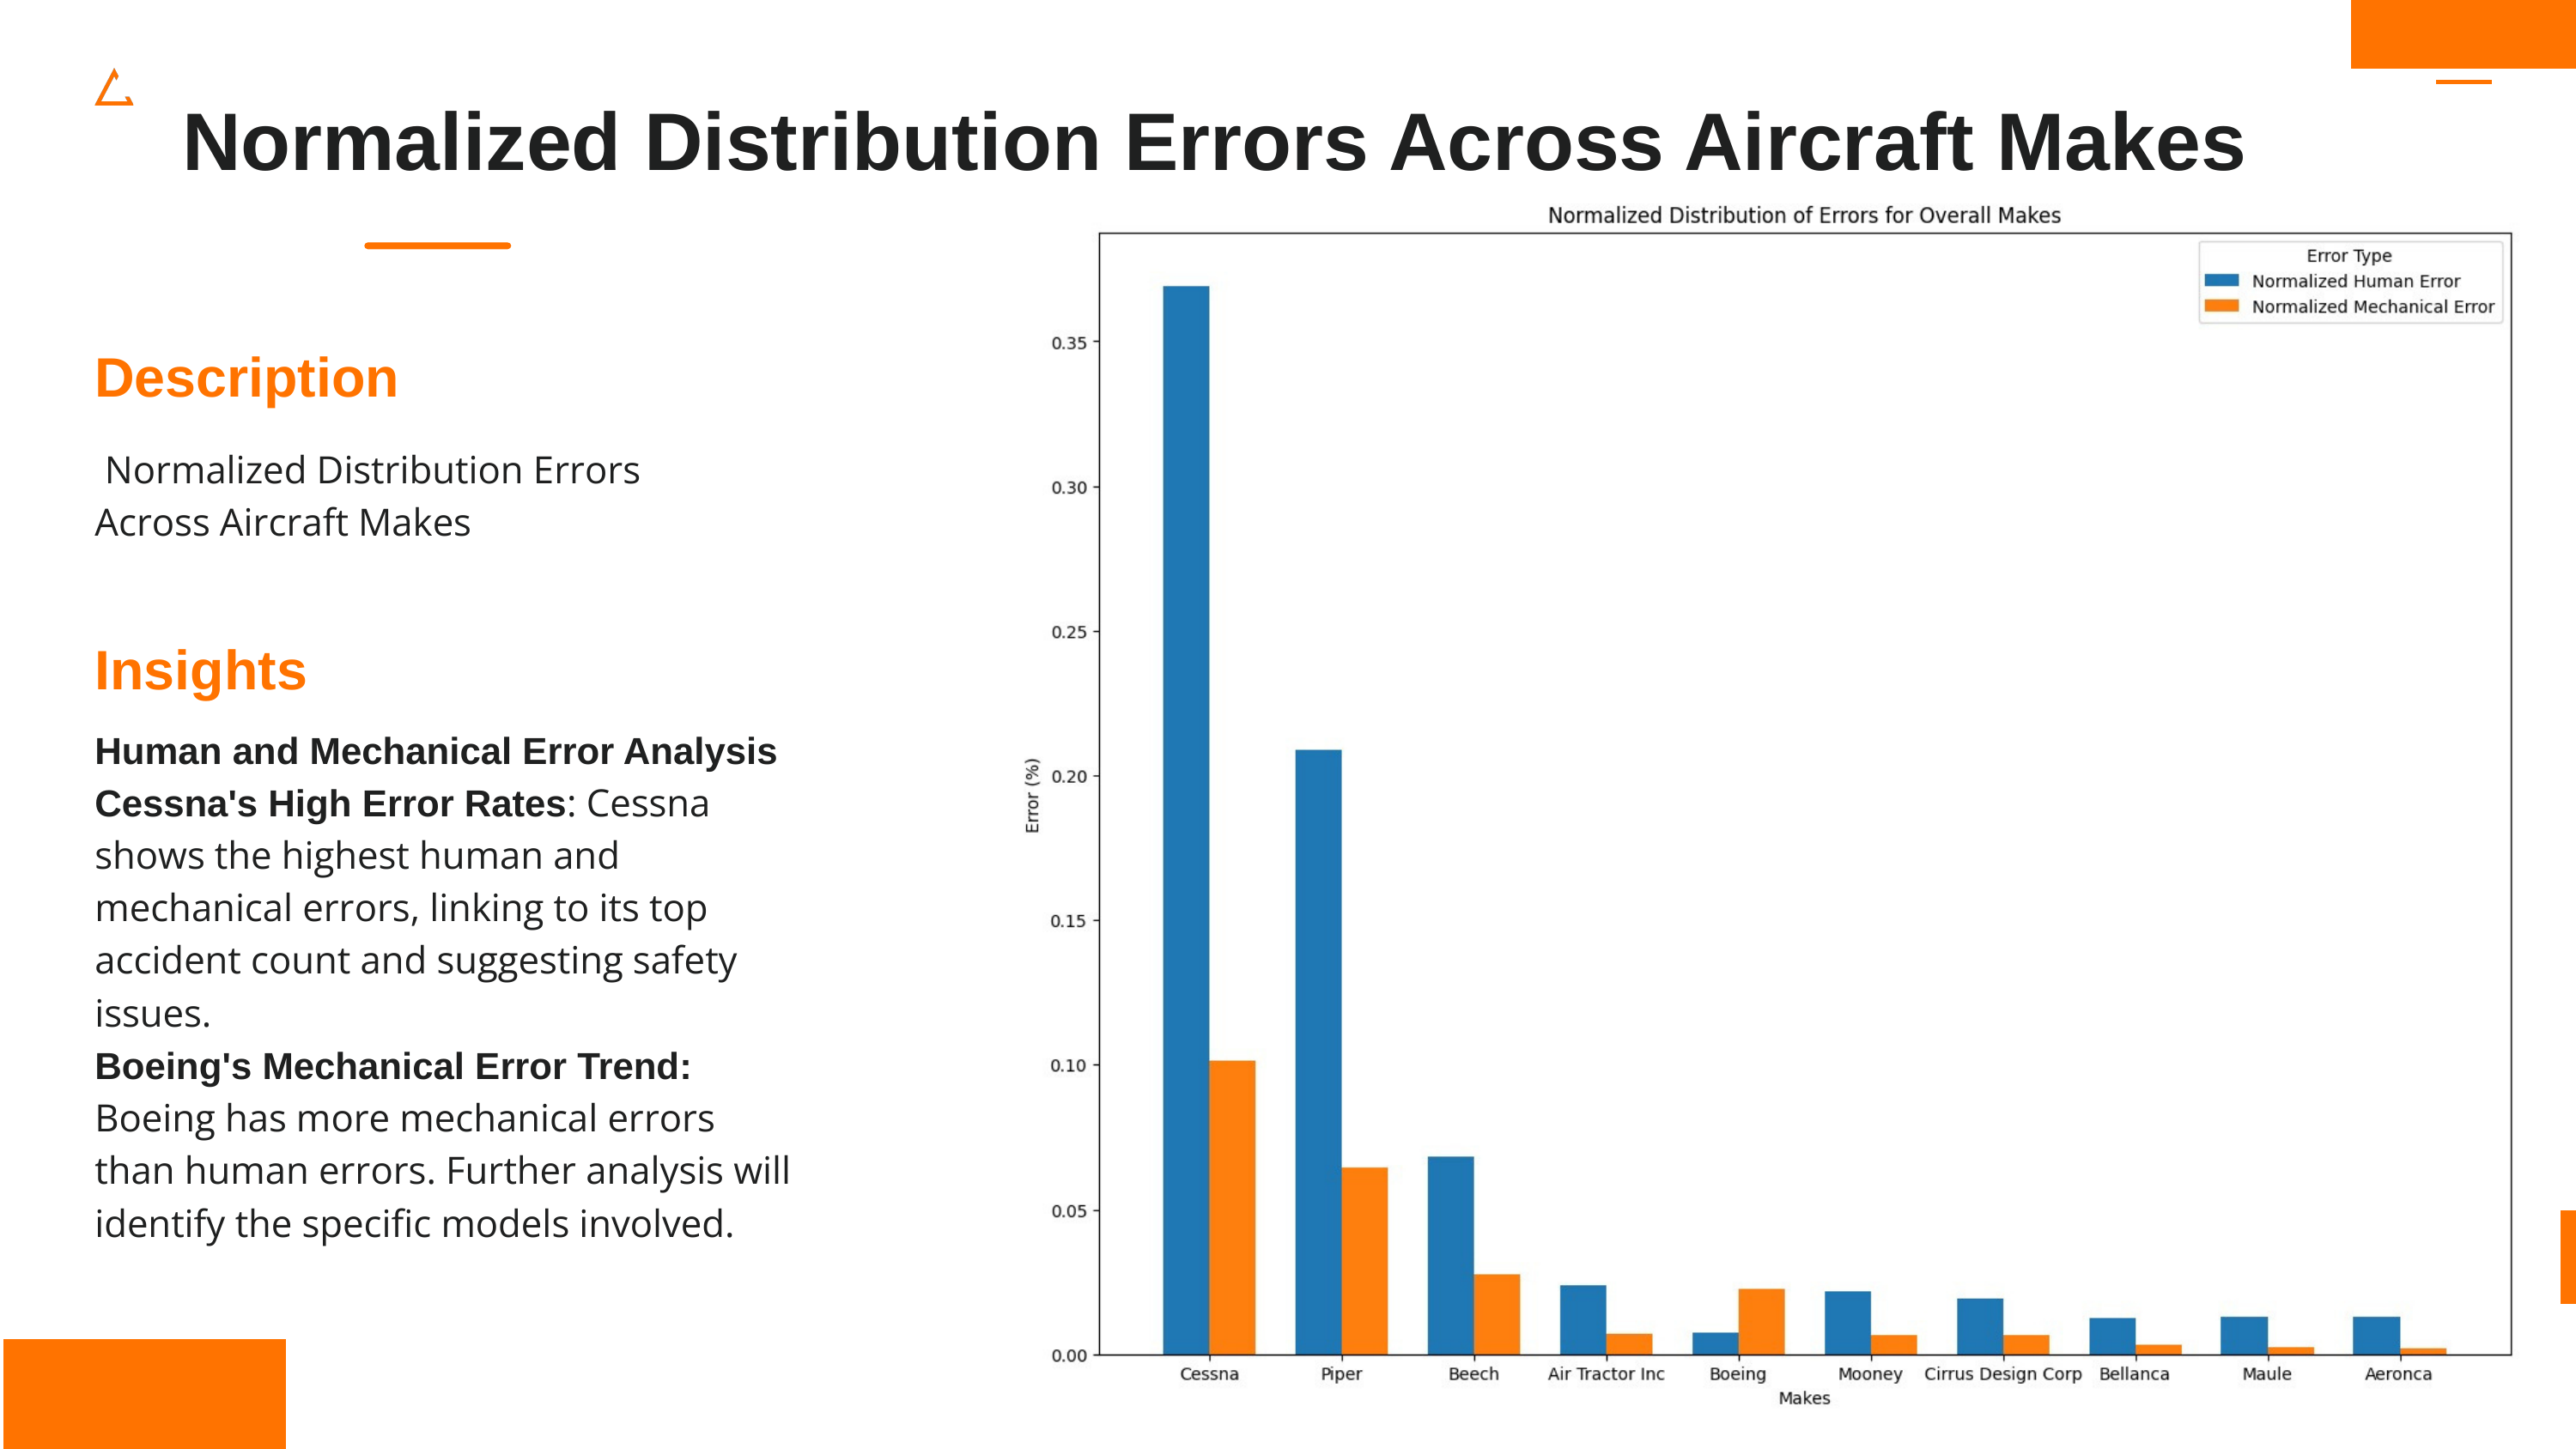

Normalized Distribution Errors Across Aircraft Makes

Description
 Normalized Distribution Errors Across Aircraft Makes
Insights
Human and Mechanical Error Analysis Cessna's High Error Rates: Cessna shows the highest human and mechanical errors, linking to its top accident count and suggesting safety issues.
Boeing's Mechanical Error Trend: Boeing has more mechanical errors than human errors. Further analysis will identify the specific models involved.